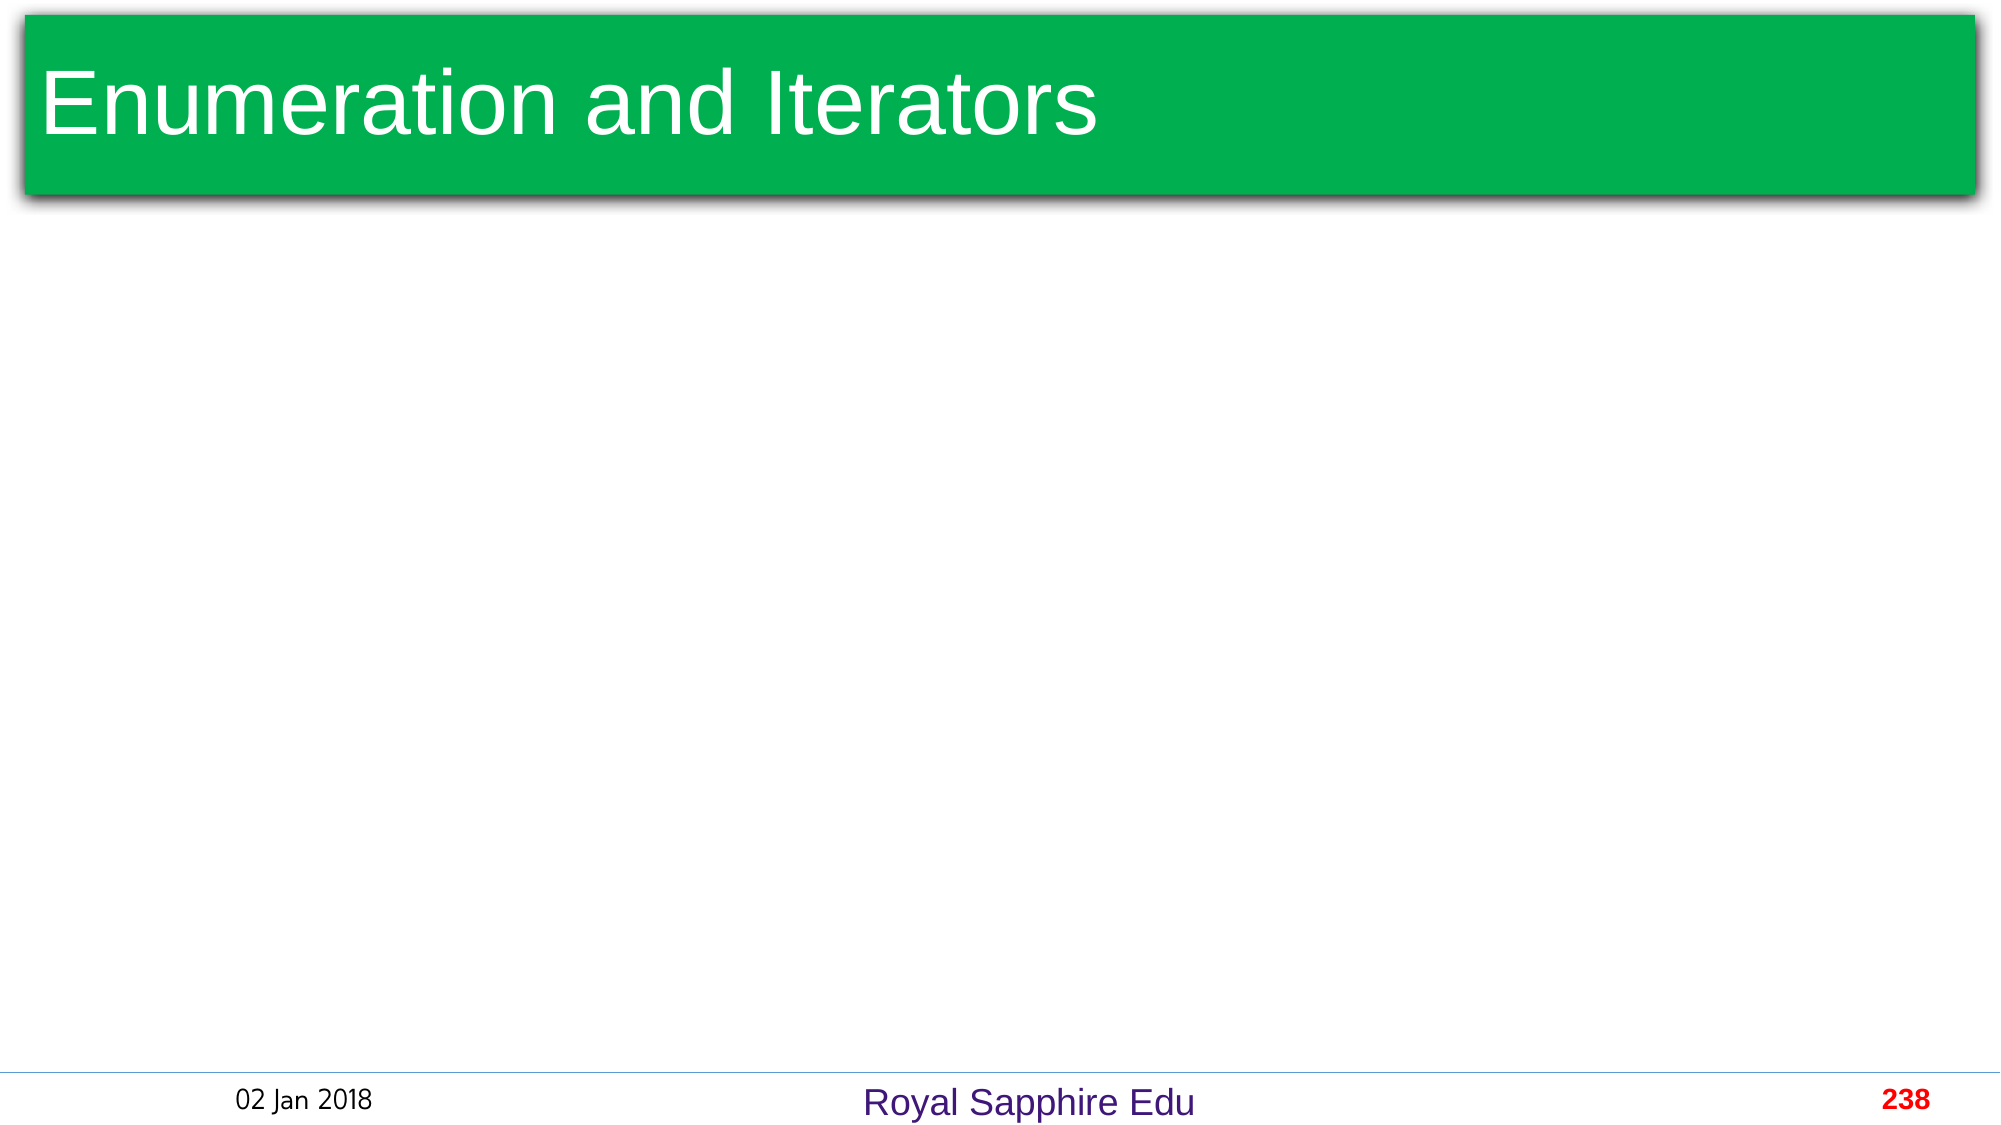

# Enumeration and Iterators

02 Jan 2018
238